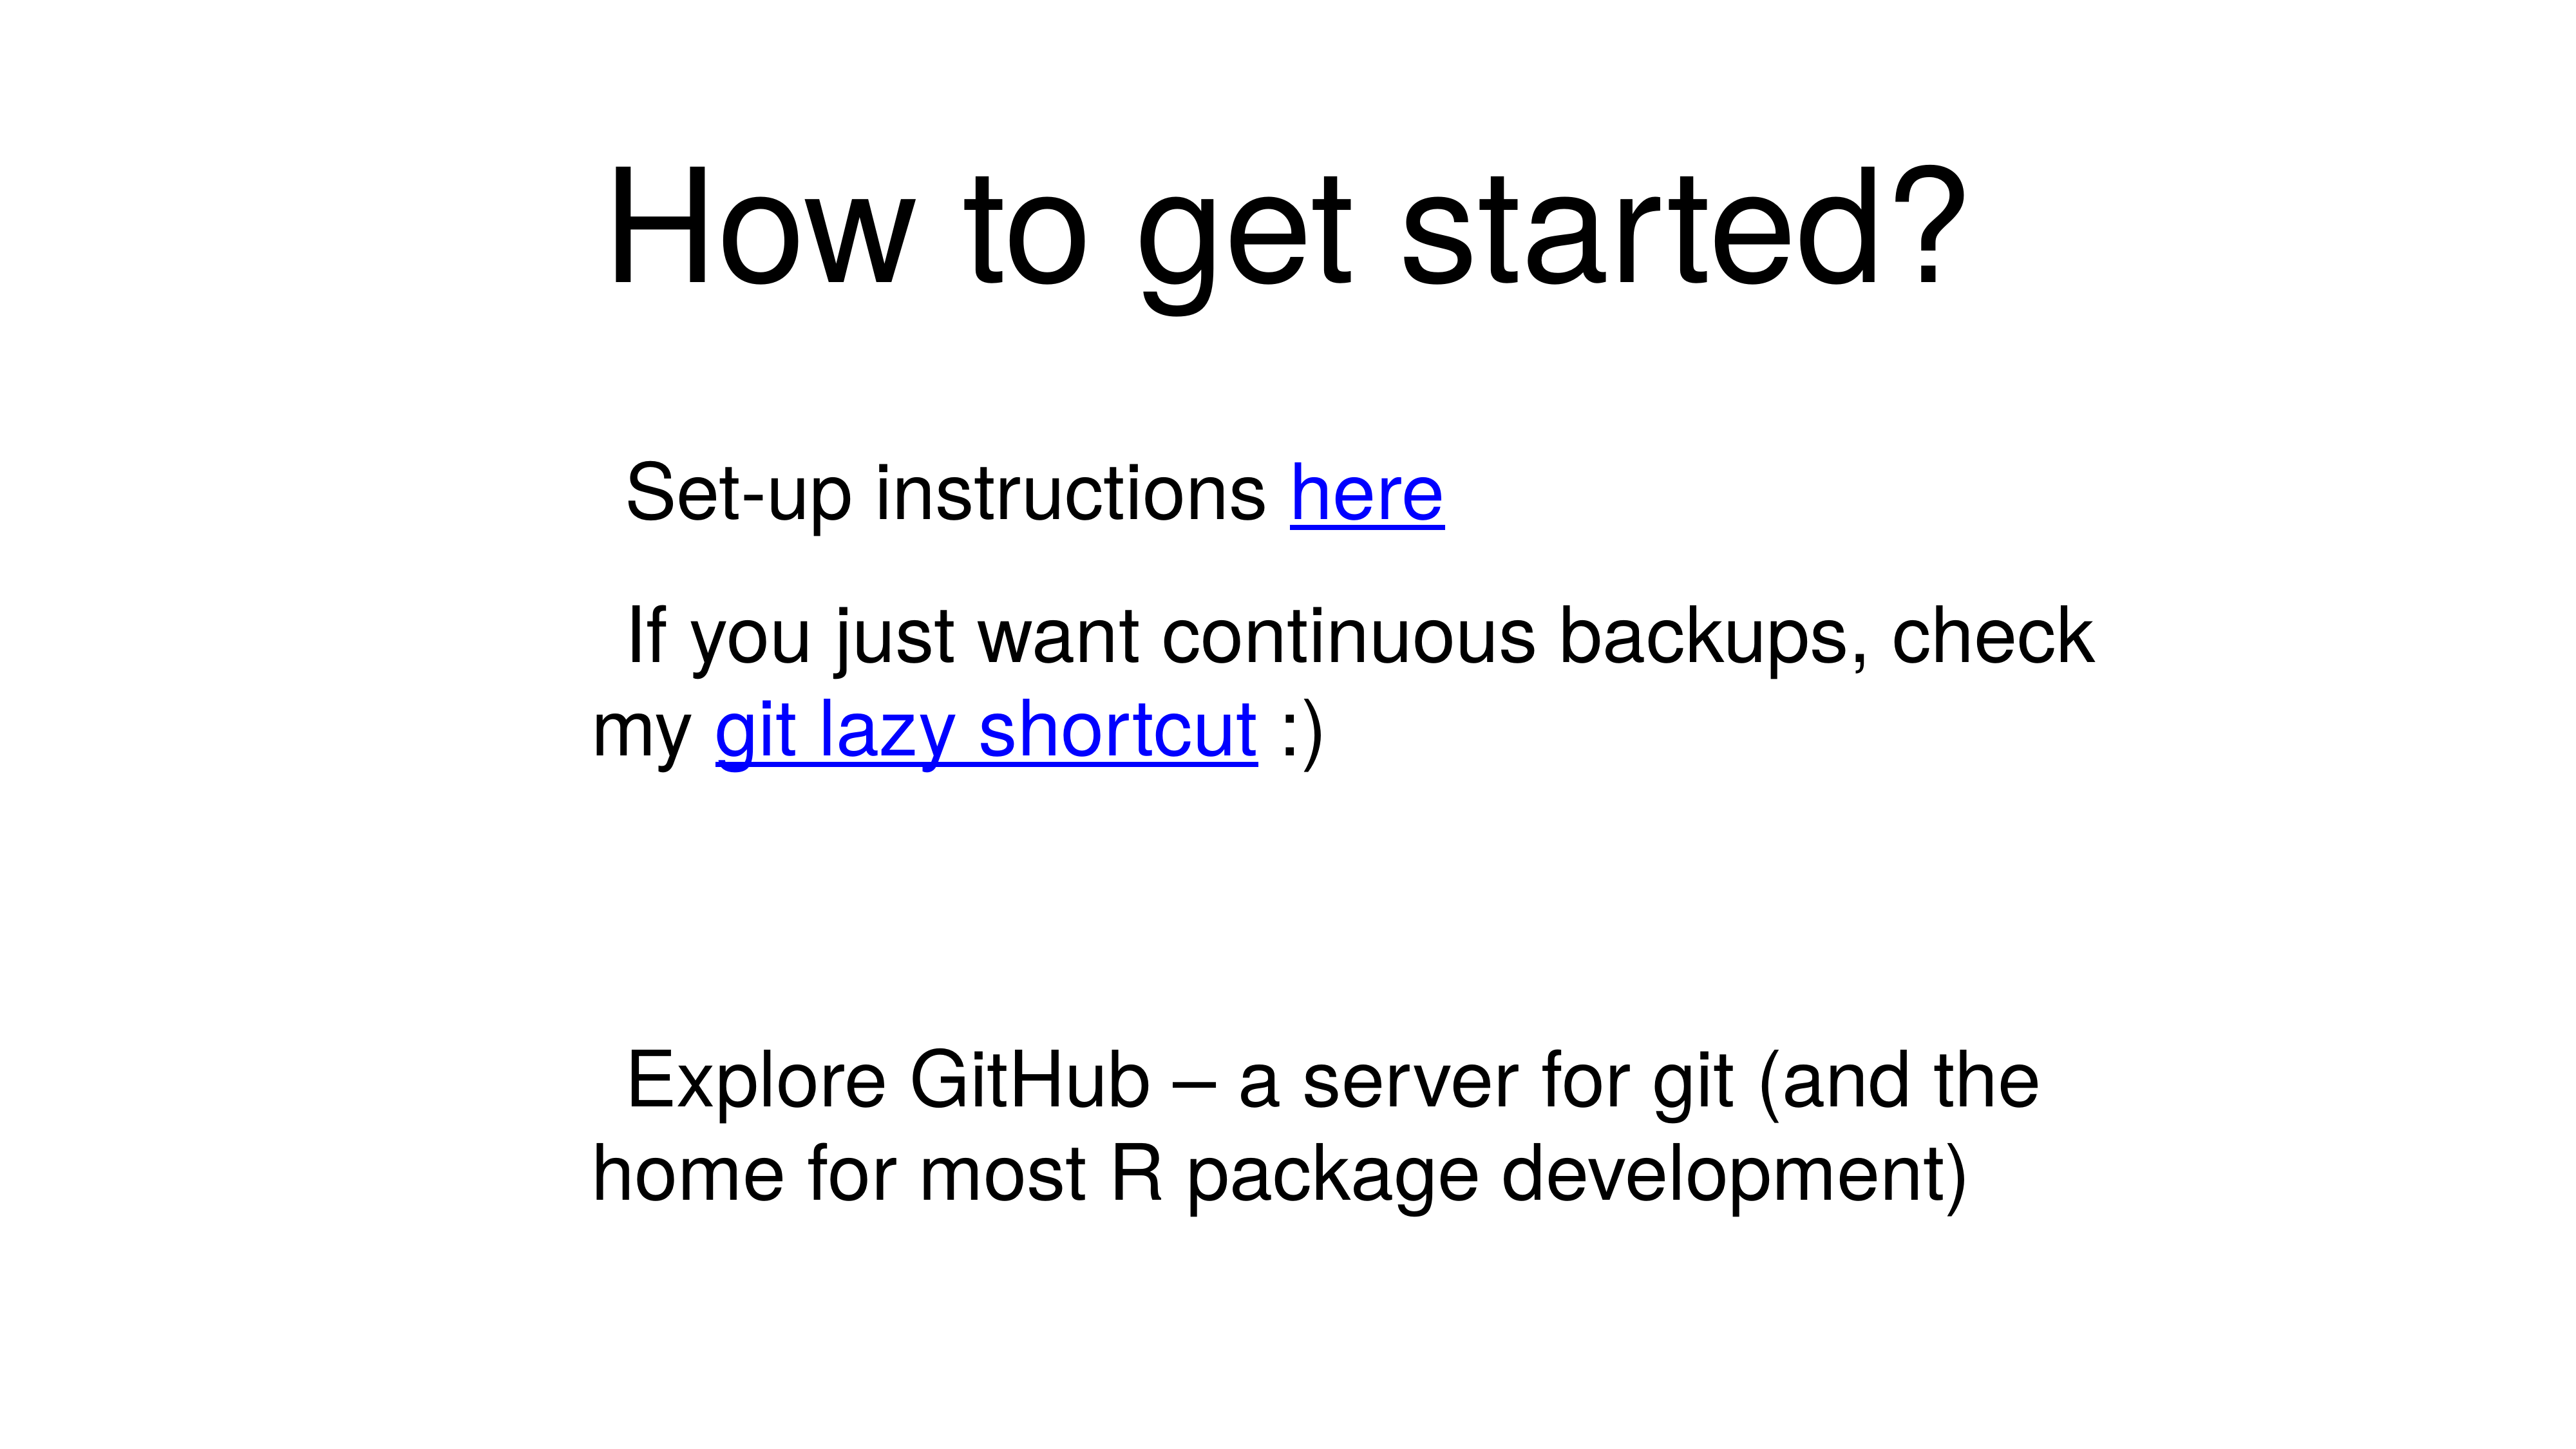

# How to get started?
Set-up instructions here
If you just want continuous backups, check my git lazy shortcut :)
Explore GitHub – a server for git (and the home for most R package development)